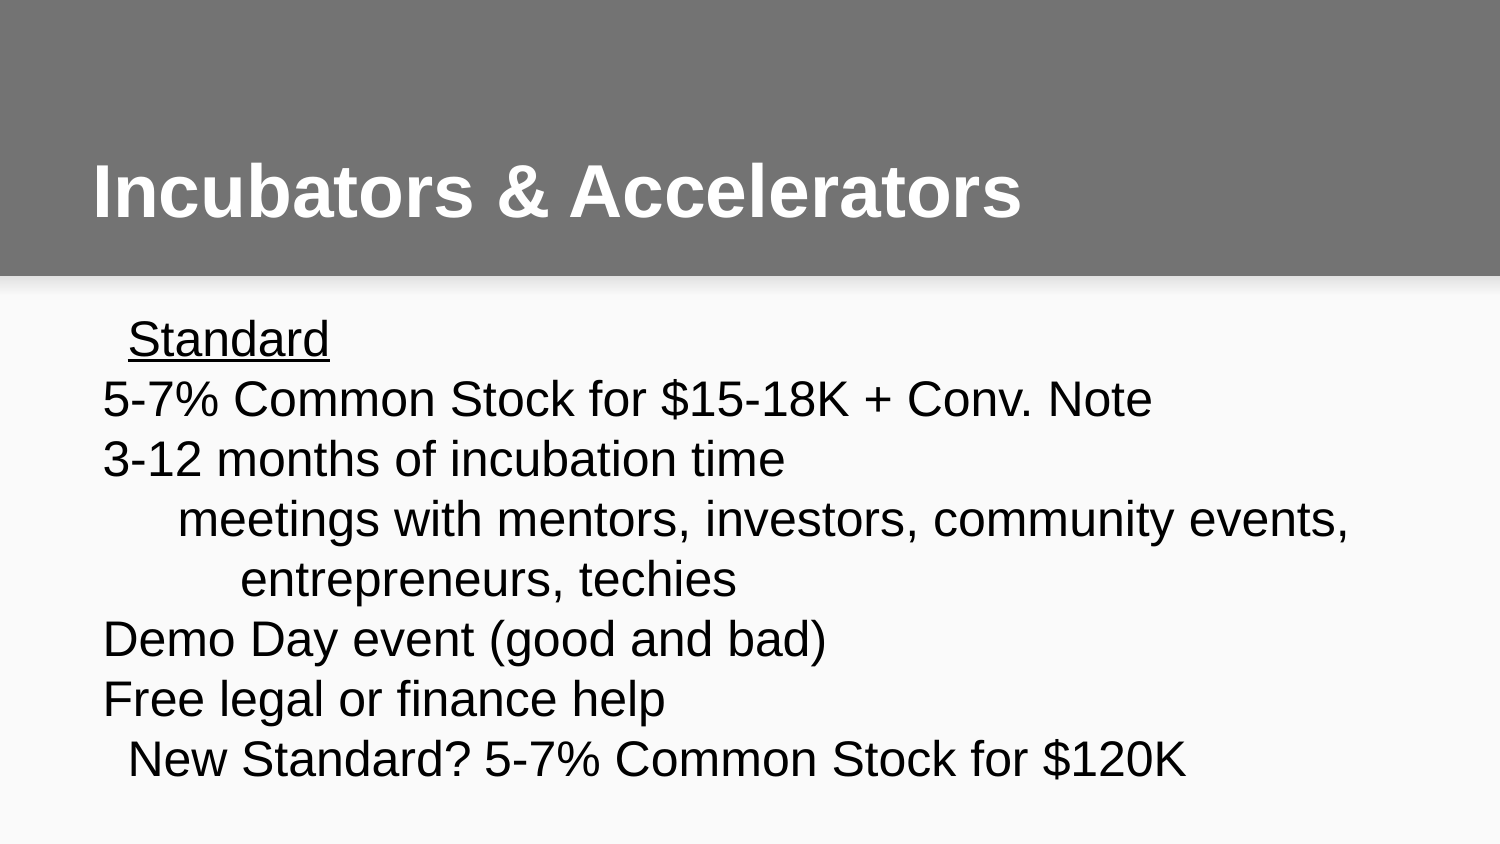

# Incubators & Accelerators
Standard
5-7% Common Stock for $15-18K + Conv. Note
3-12 months of incubation time
meetings with mentors, investors, community events, entrepreneurs, techies
Demo Day event (good and bad)
Free legal or finance help
New Standard? 5-7% Common Stock for $120K